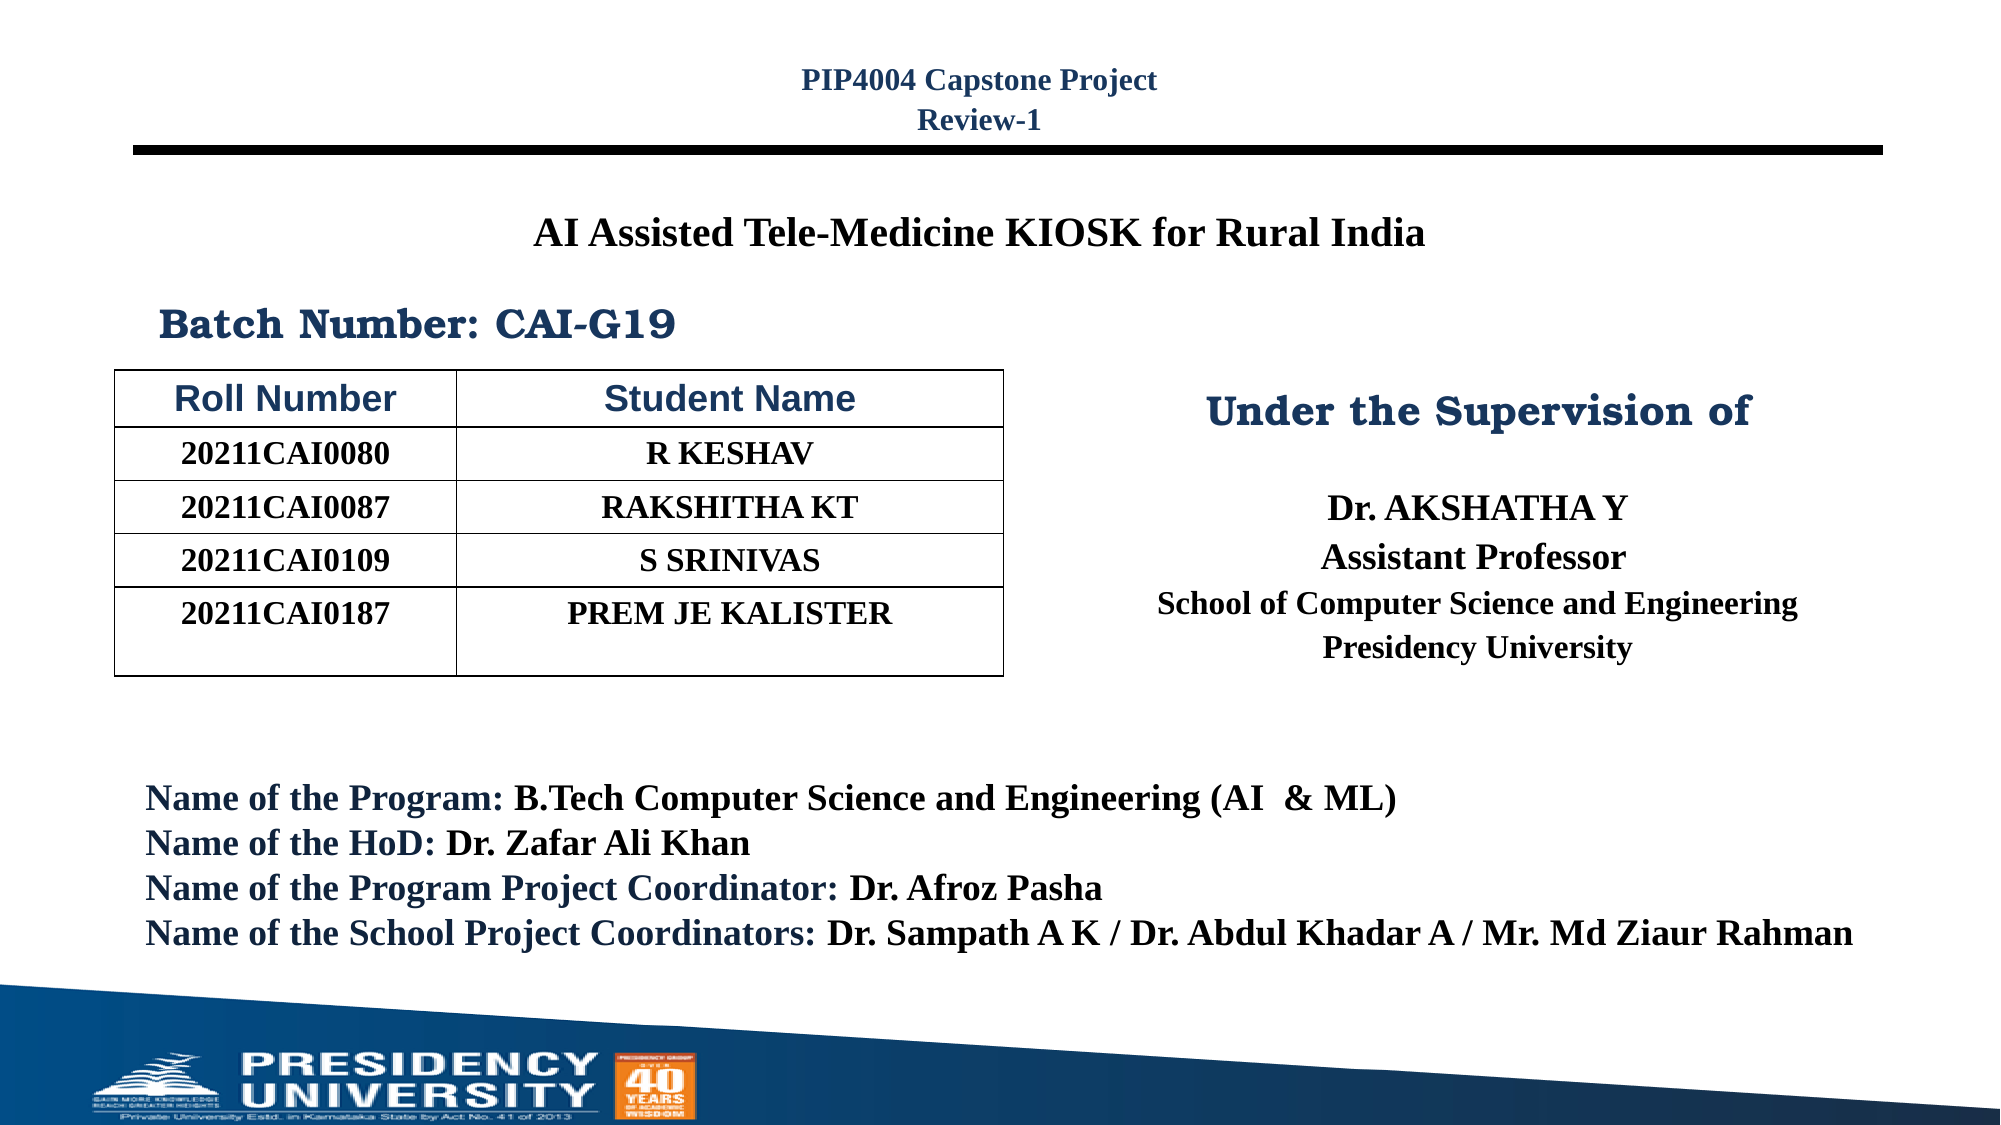

PIP4004 Capstone Project
Review-1
# AI Assisted Tele-Medicine KIOSK for Rural India
Batch Number: CAI-G19

| Roll Number | Student Name |
| --- | --- |
| 20211CAI0080 | R KESHAV |
| 20211CAI0087 | RAKSHITHA KT |
| 20211CAI0109 | S SRINIVAS |
| 20211CAI0187 | PREM JE KALISTER |
Under the Supervision of

Dr. AKSHATHA Y
Assistant Professor
School of Computer Science and Engineering
Presidency University

Name of the Program: B.Tech Computer Science and Engineering (AI  & ML)
Name of the HoD: Dr. Zafar Ali Khan
Name of the Program Project Coordinator: Dr. Afroz Pasha
Name of the School Project Coordinators: Dr. Sampath A K / Dr. Abdul Khadar A / Mr. Md Ziaur Rahman